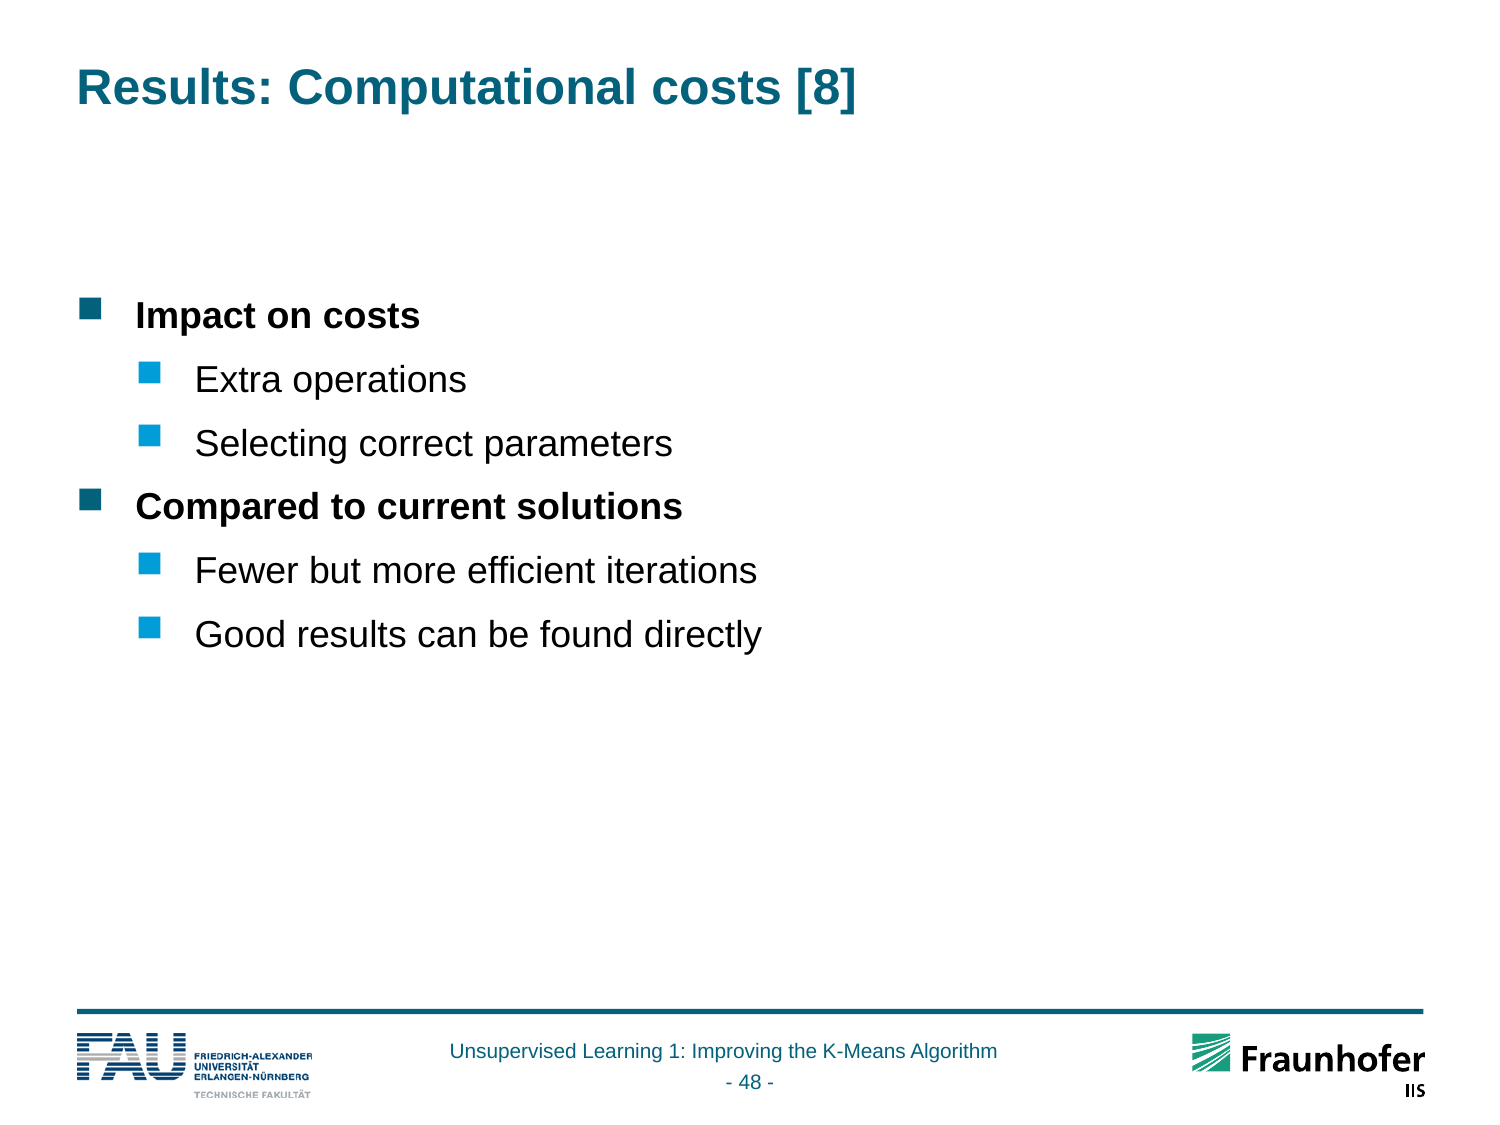

# Results: Computational costs [8]
Impact on costs
Extra operations
Selecting correct parameters
Compared to current solutions
Fewer but more efficient iterations
Good results can be found directly